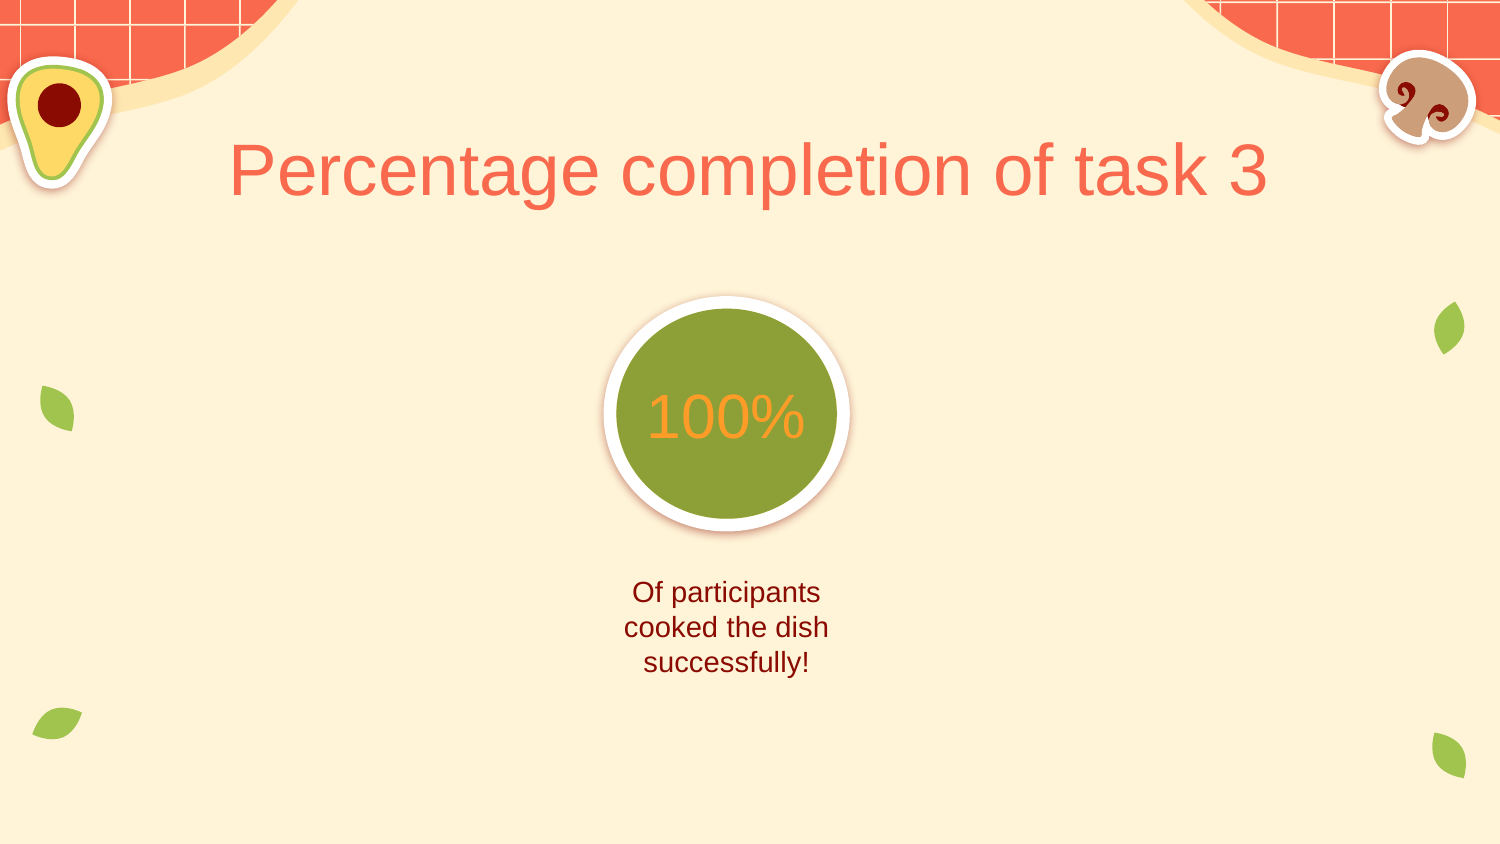

# Percentage completion of task 3

100%
Of participants cooked the dish successfully!